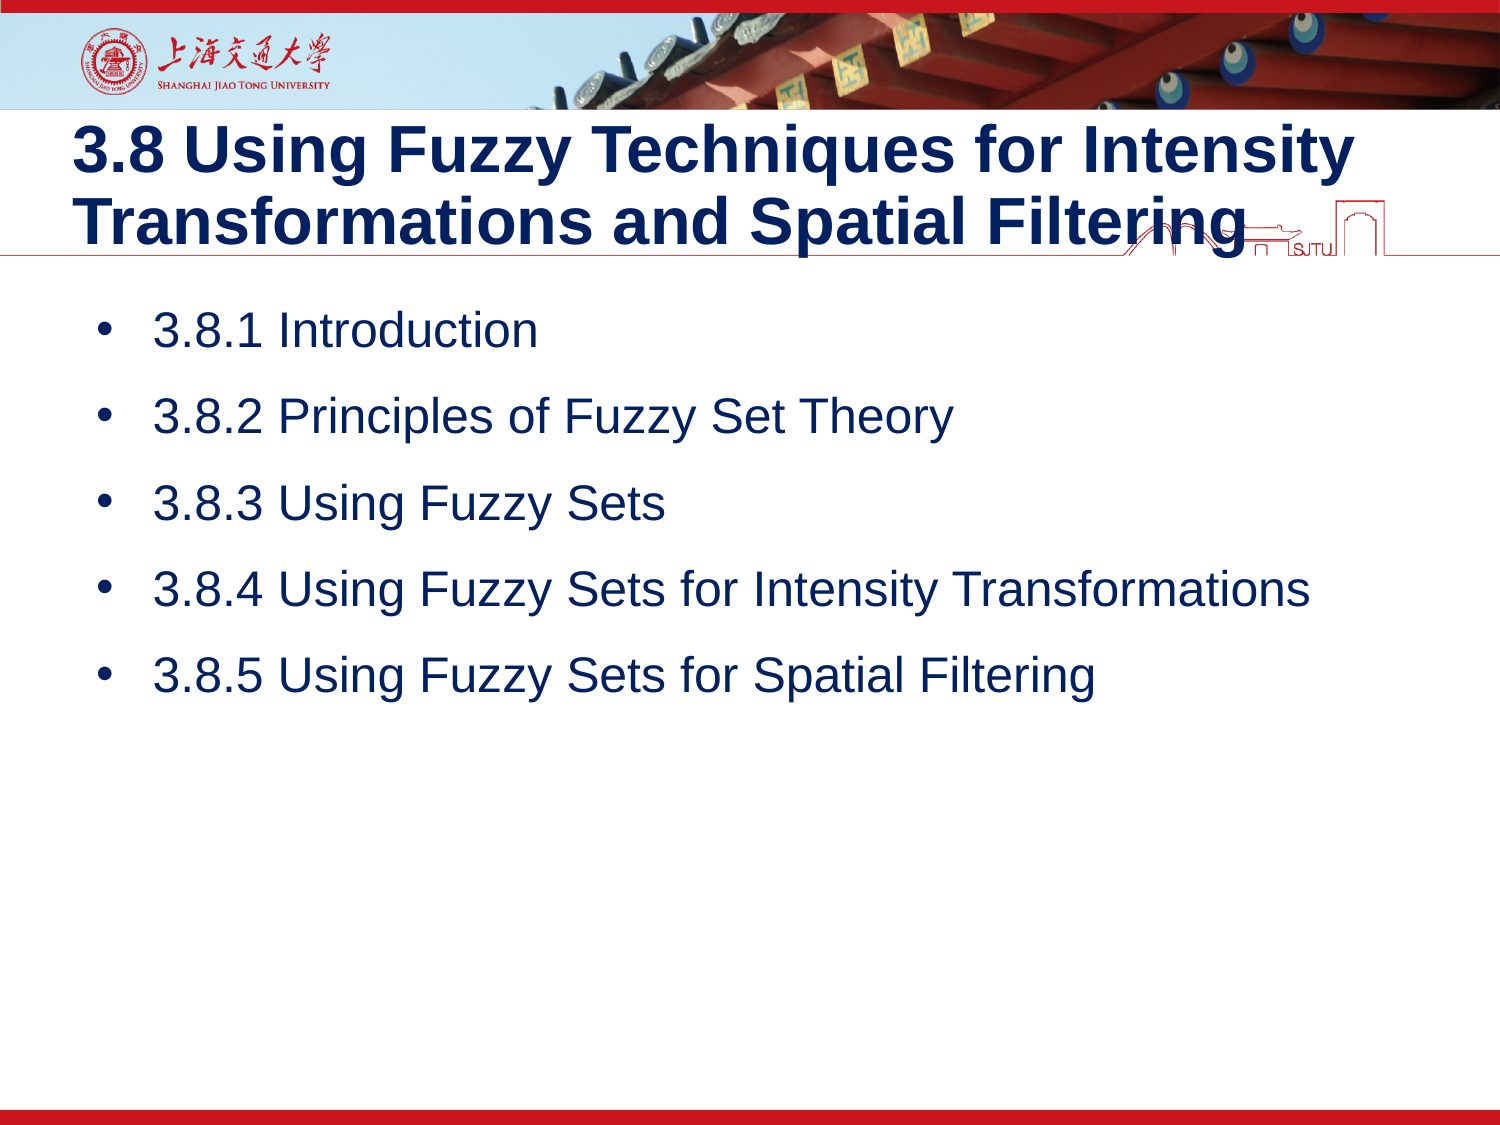

# 3.8 Using Fuzzy Techniques for Intensity Transformations and Spatial Filtering
3.8.1 Introduction
3.8.2 Principles of Fuzzy Set Theory
3.8.3 Using Fuzzy Sets
3.8.4 Using Fuzzy Sets for Intensity Transformations
3.8.5 Using Fuzzy Sets for Spatial Filtering